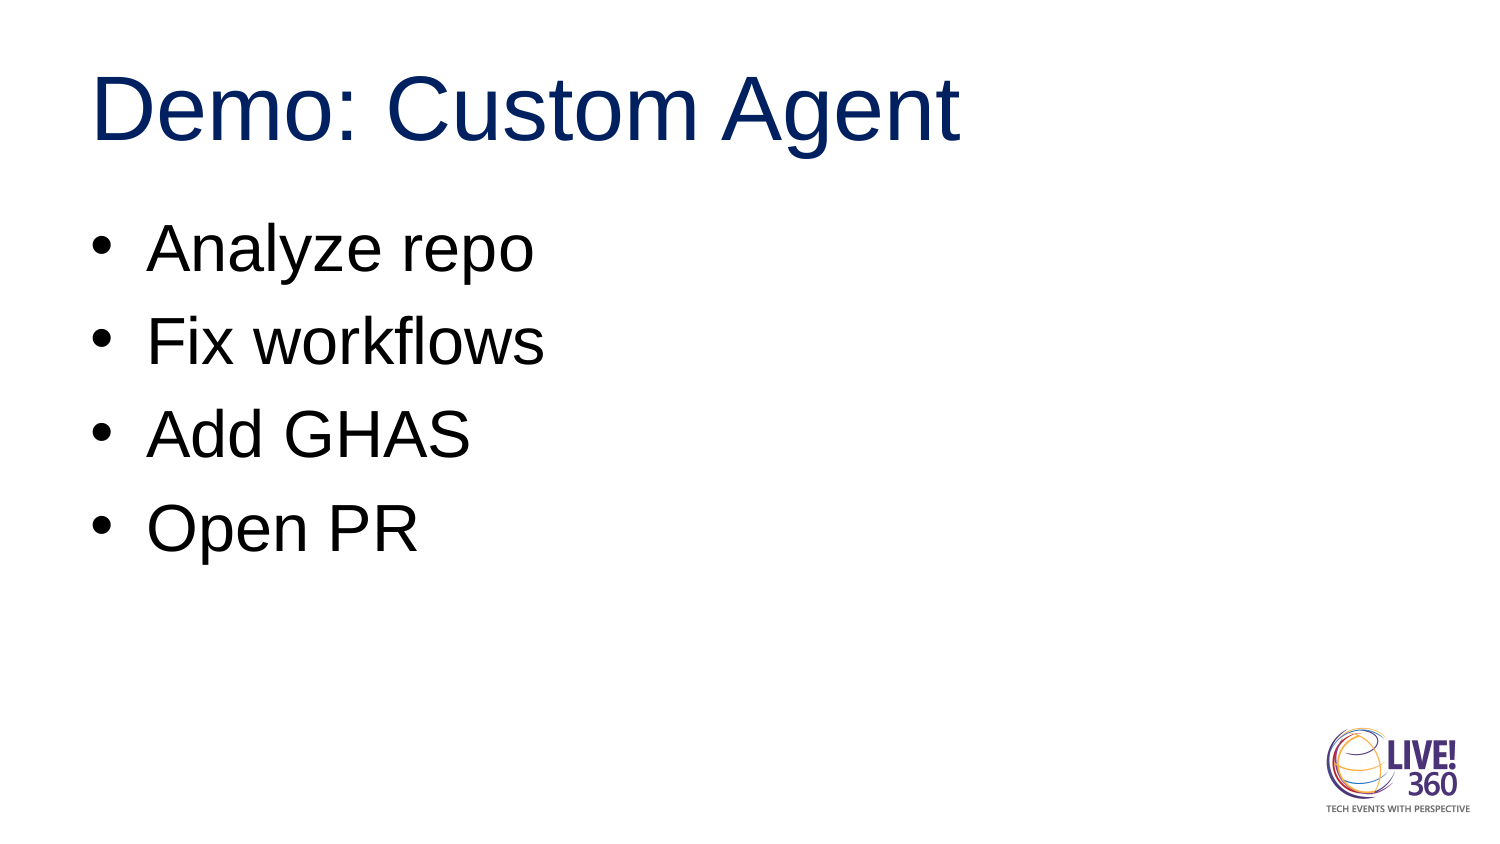

# Demo: Custom Agent
Analyze repo
Fix workflows
Add GHAS
Open PR